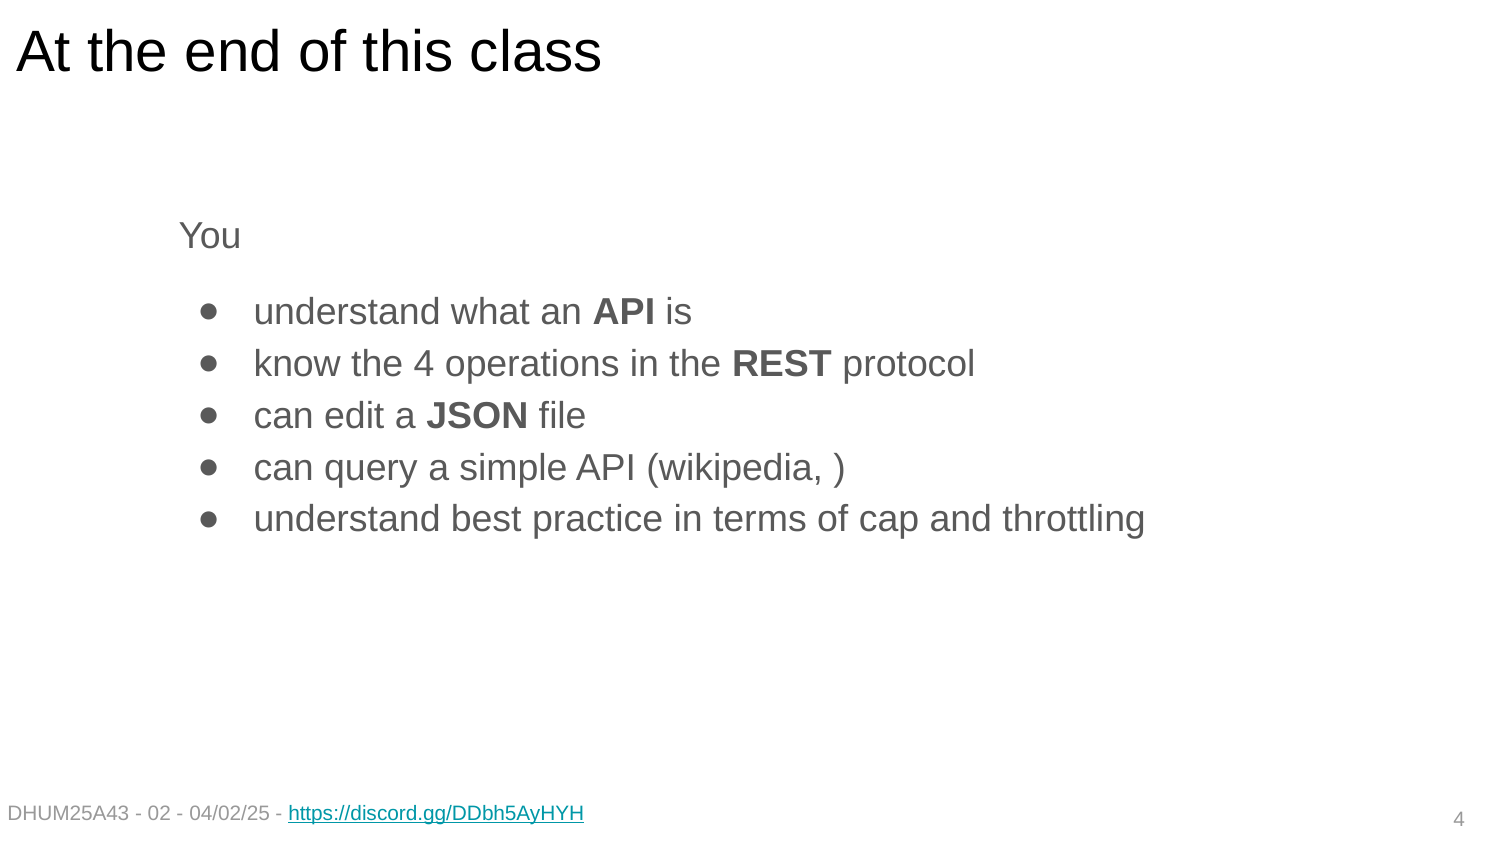

# At the end of this class
You
understand what an API is
know the 4 operations in the REST protocol
can edit a JSON file
can query a simple API (wikipedia, )
understand best practice in terms of cap and throttling